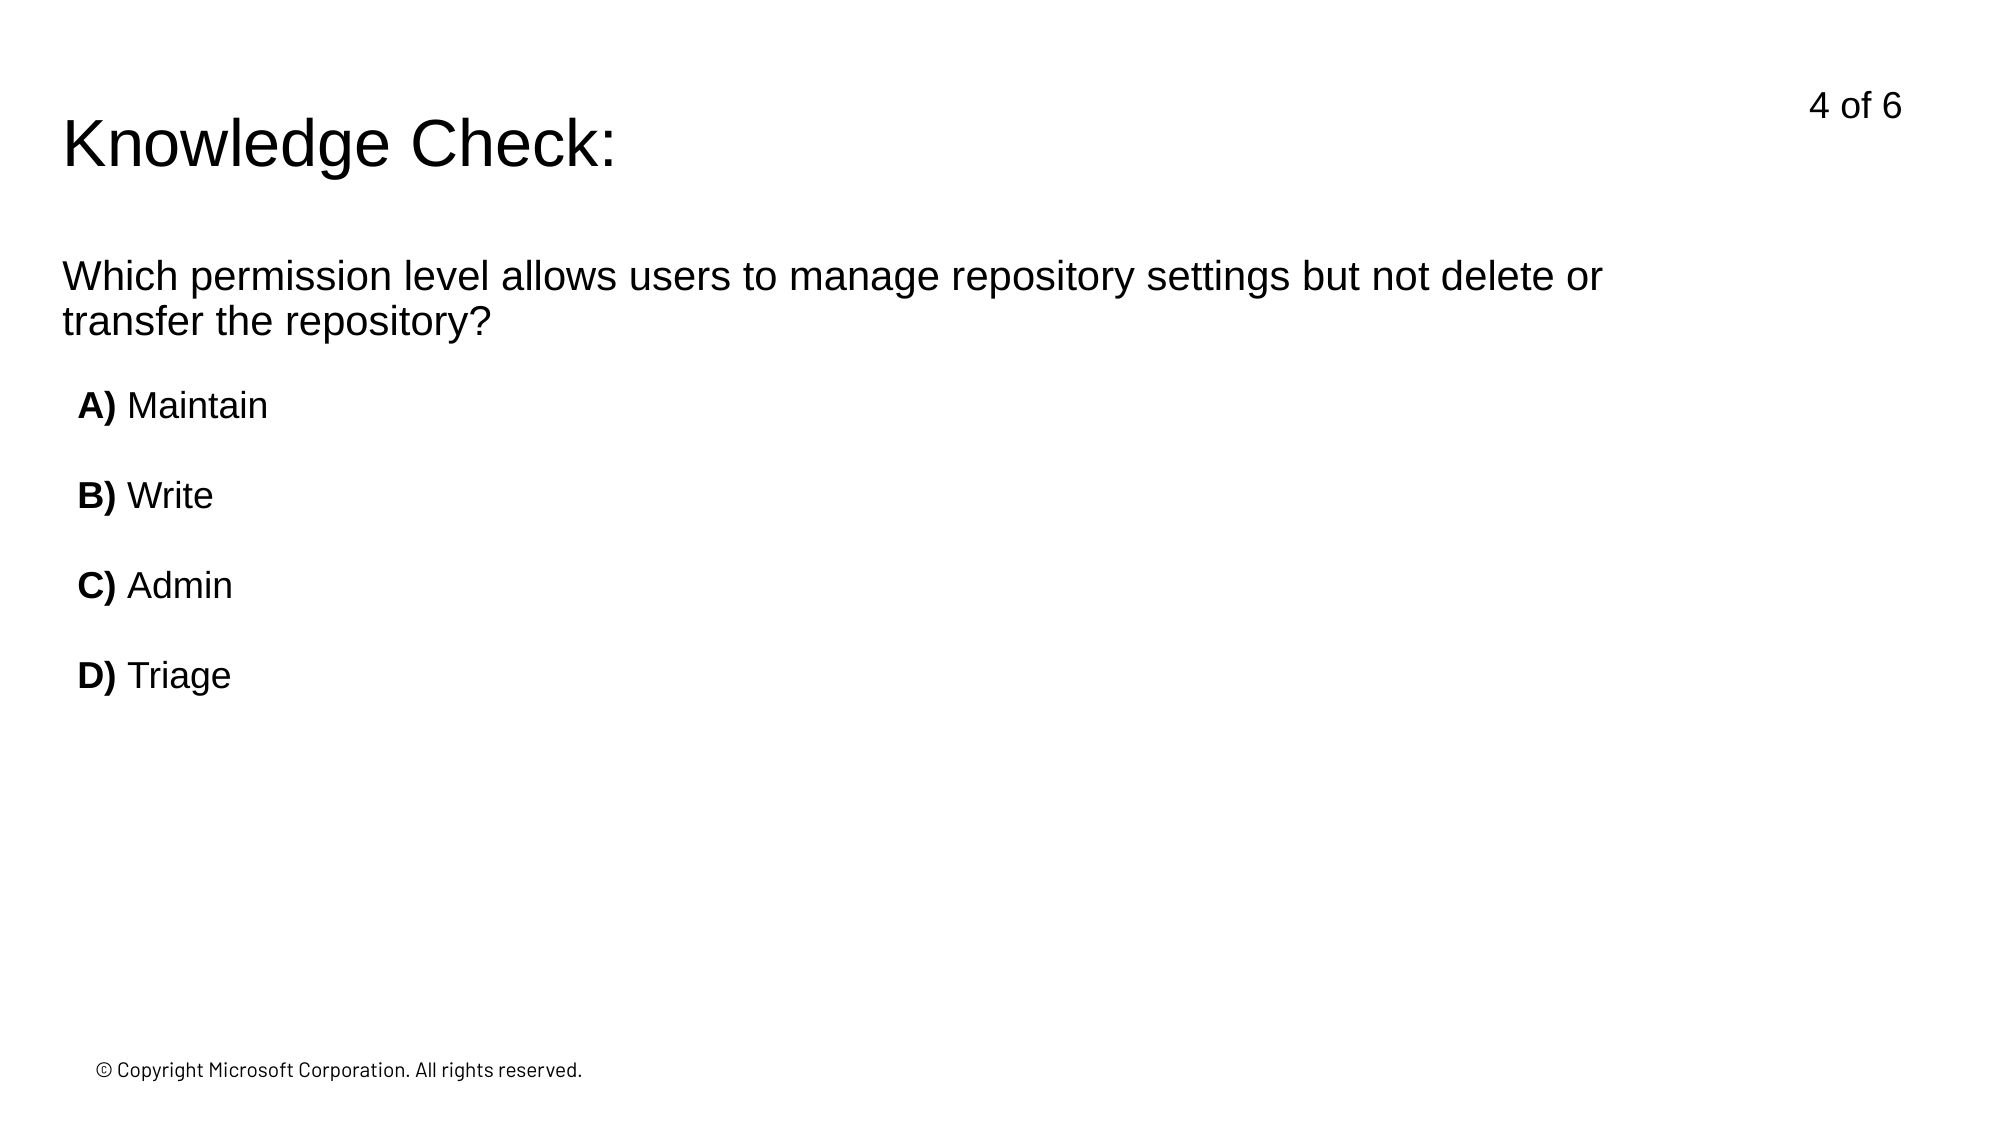

4 of 6
# Knowledge Check:
Which permission level allows users to manage repository settings but not delete or transfer the repository?

A) Maintain
B) Write

C) Admin
D) Triage
© Copyright Microsoft Corporation. All rights reserved.